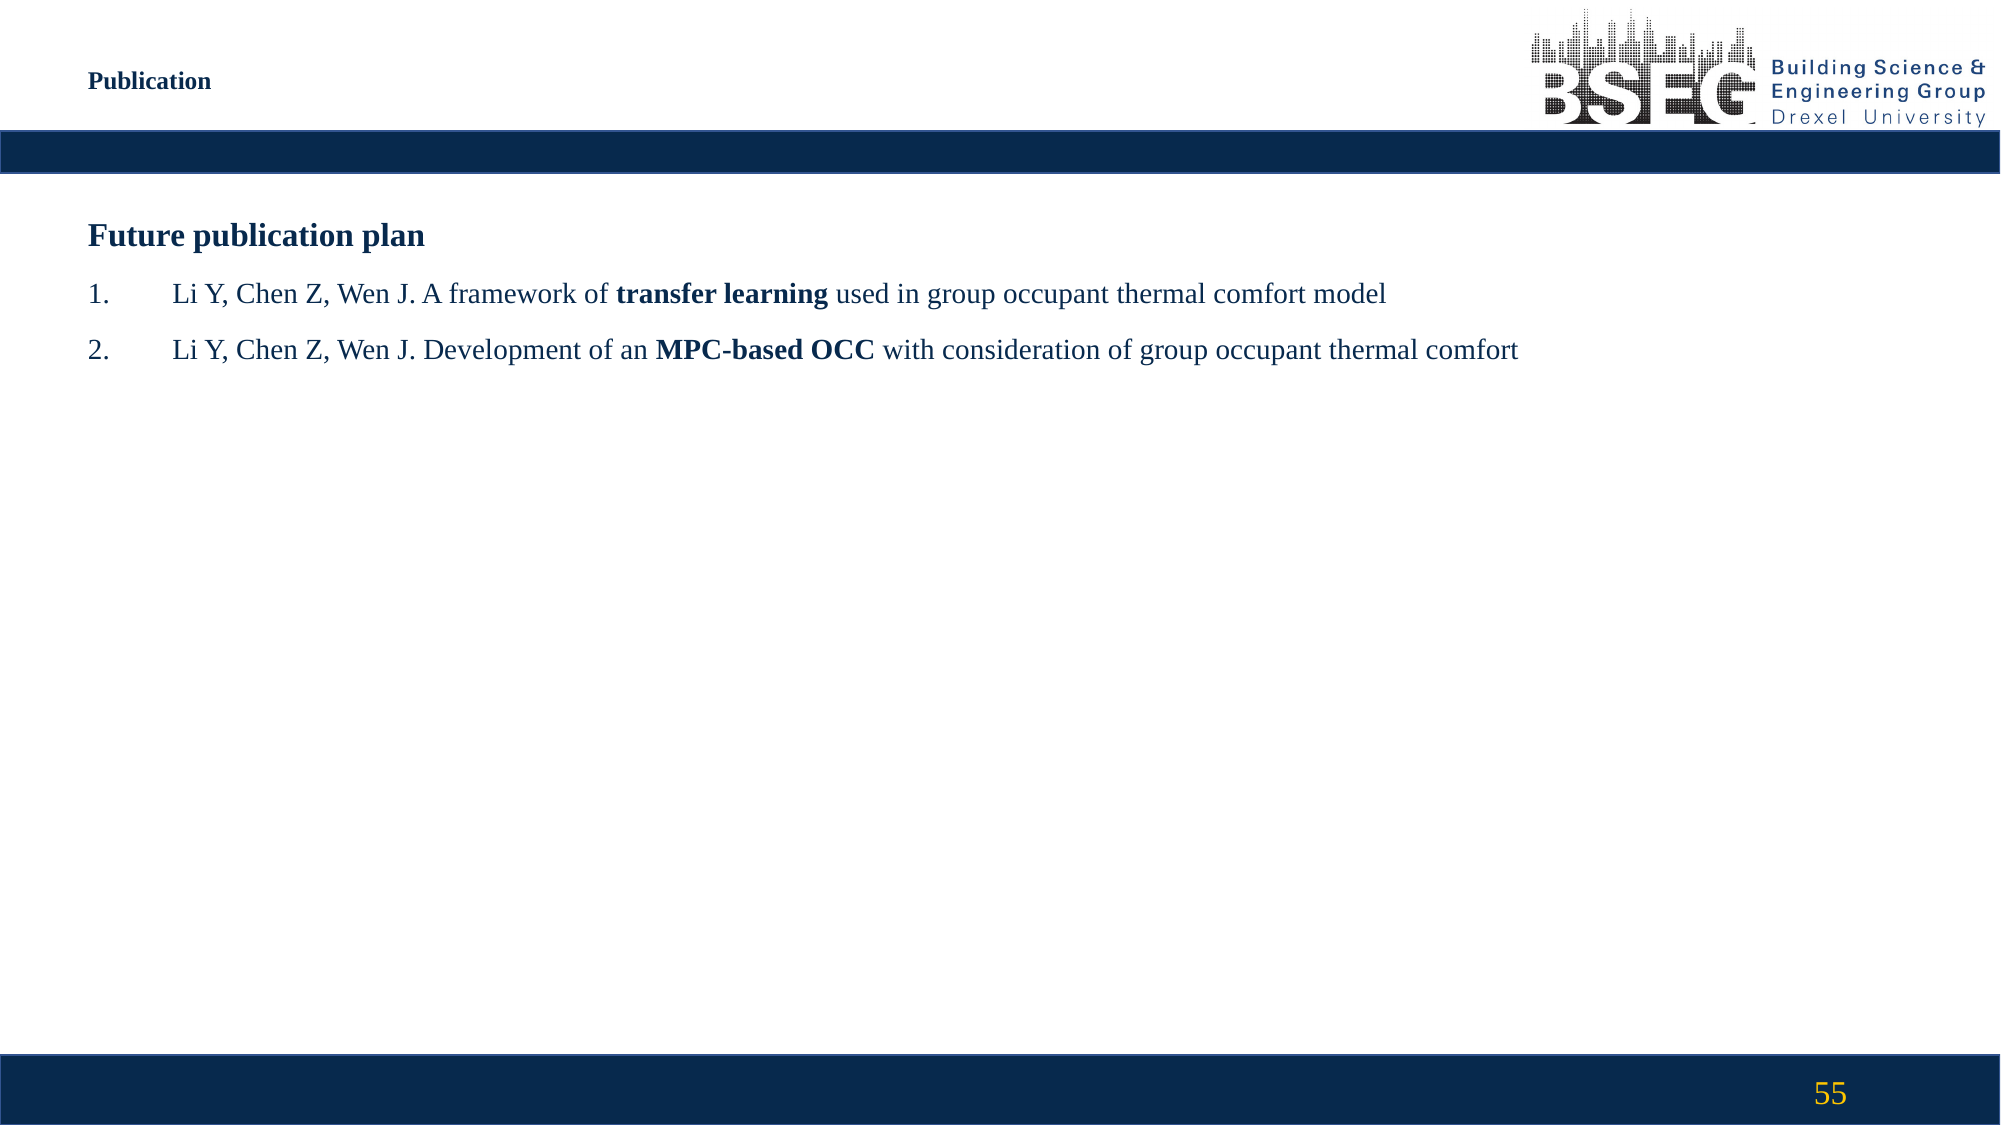

# Publication
Future publication plan
Li Y, Chen Z, Wen J. A framework of transfer learning used in group occupant thermal comfort model
Li Y, Chen Z, Wen J. Development of an MPC-based OCC with consideration of group occupant thermal comfort
55